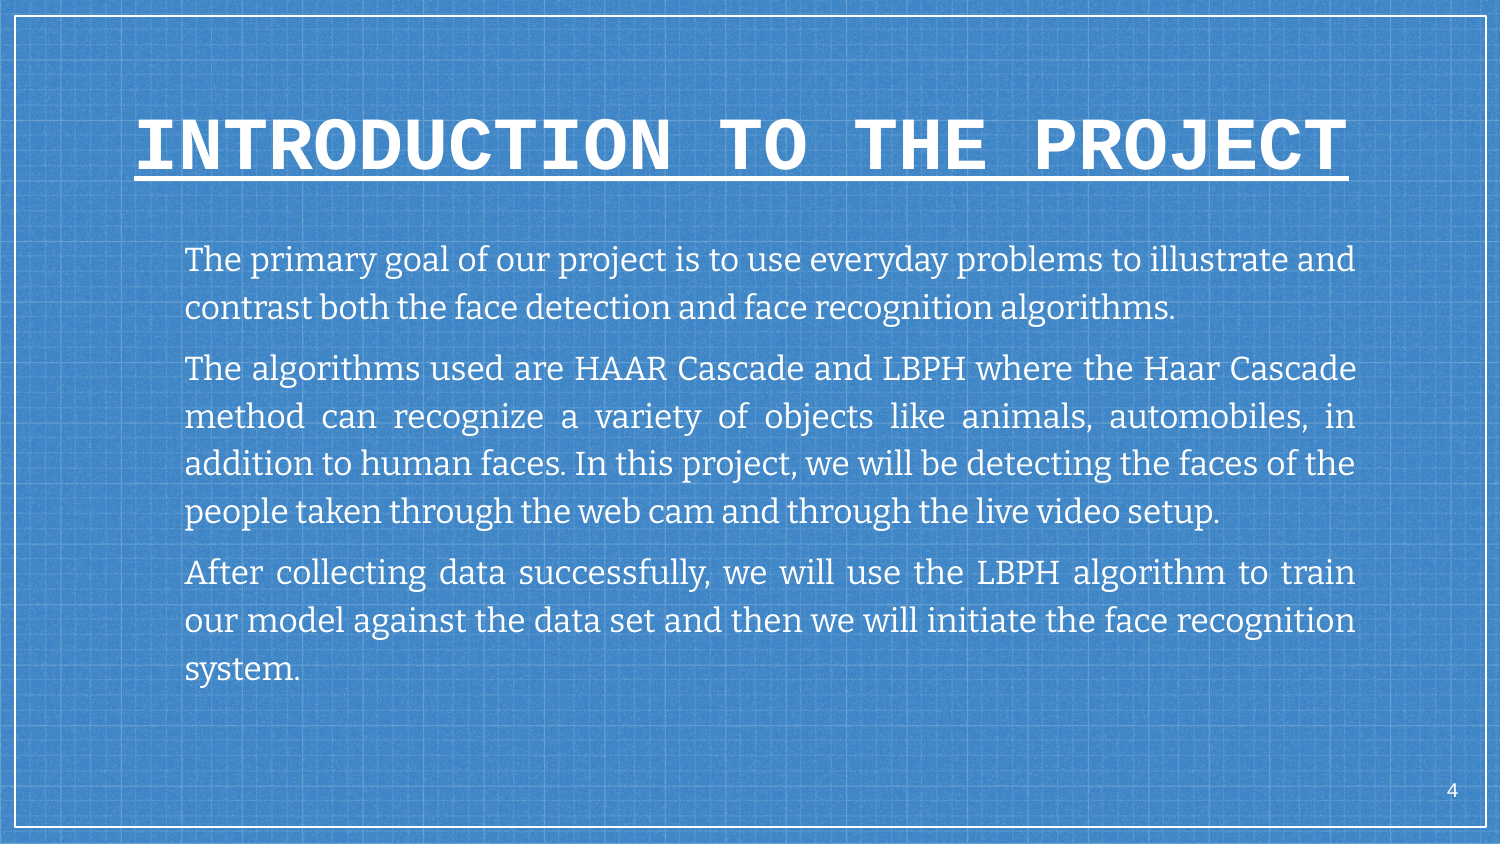

# INTRODUCTION TO THE PROJECT
The primary goal of our project is to use everyday problems to illustrate and contrast both the face detection and face recognition algorithms.
The algorithms used are HAAR Cascade and LBPH where the Haar Cascade method can recognize a variety of objects like animals, automobiles, in addition to human faces. In this project, we will be detecting the faces of the people taken through the web cam and through the live video setup.
After collecting data successfully, we will use the LBPH algorithm to train our model against the data set and then we will initiate the face recognition system.
4